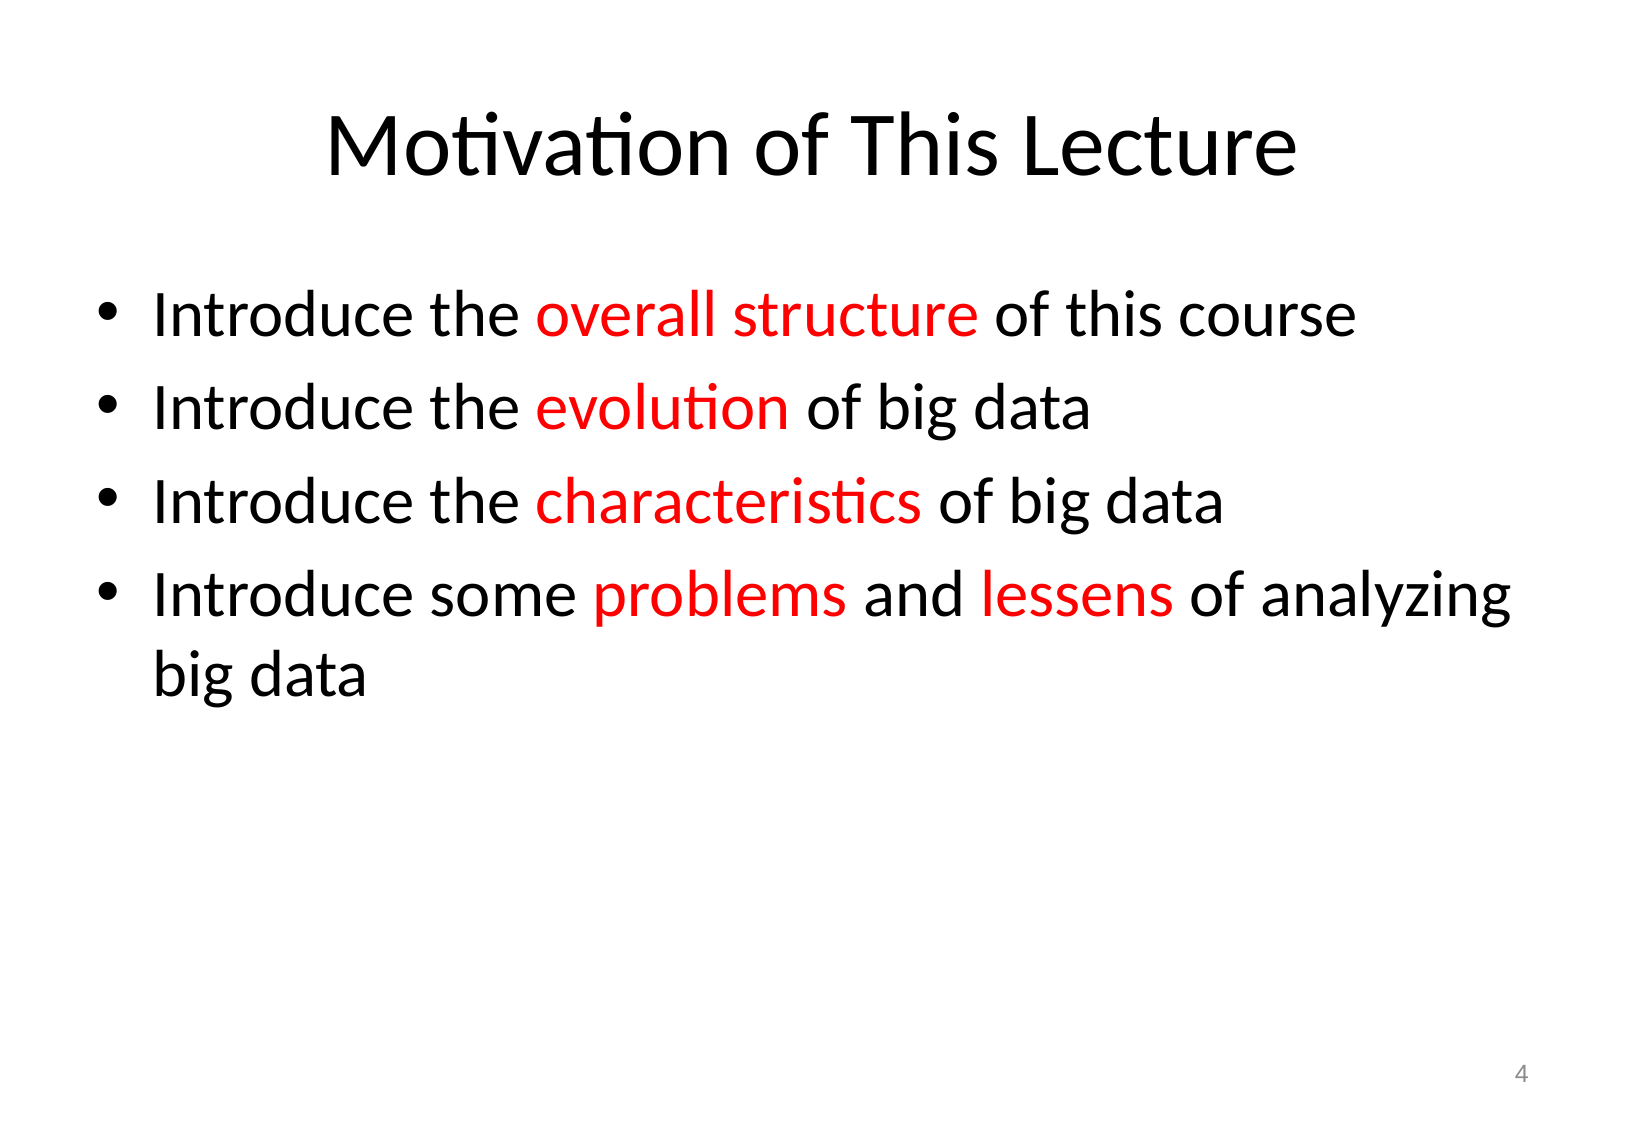

# Motivation of This Lecture
Introduce the overall structure of this course
Introduce the evolution of big data
Introduce the characteristics of big data
Introduce some problems and lessens of analyzing big data

4